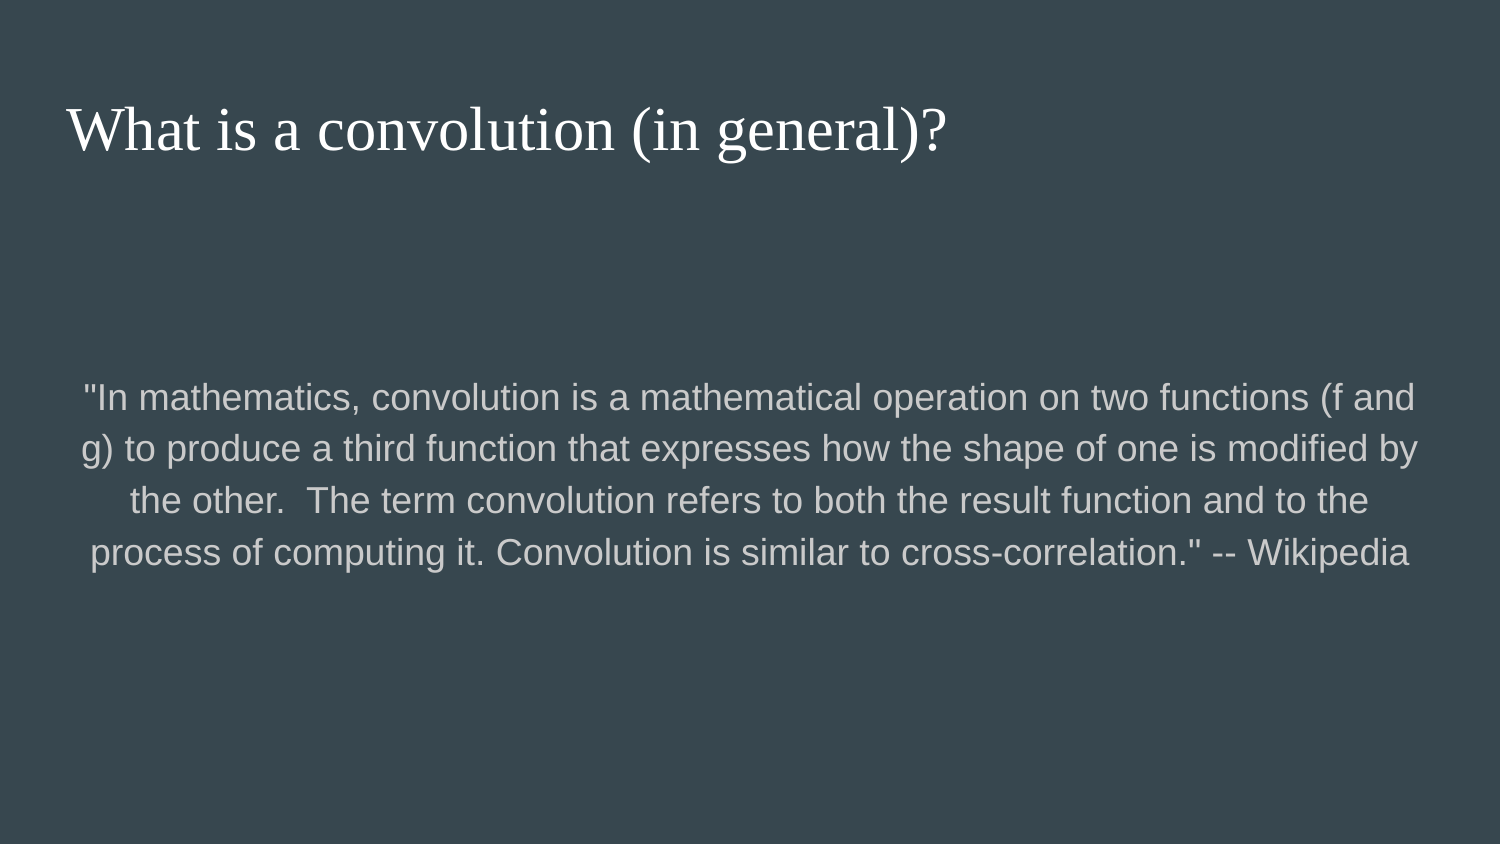

# What is a convolution (in general)?
"In mathematics, convolution is a mathematical operation on two functions (f and g) to produce a third function that expresses how the shape of one is modified by the other.  The term convolution refers to both the result function and to the process of computing it. Convolution is similar to cross-correlation." -- Wikipedia